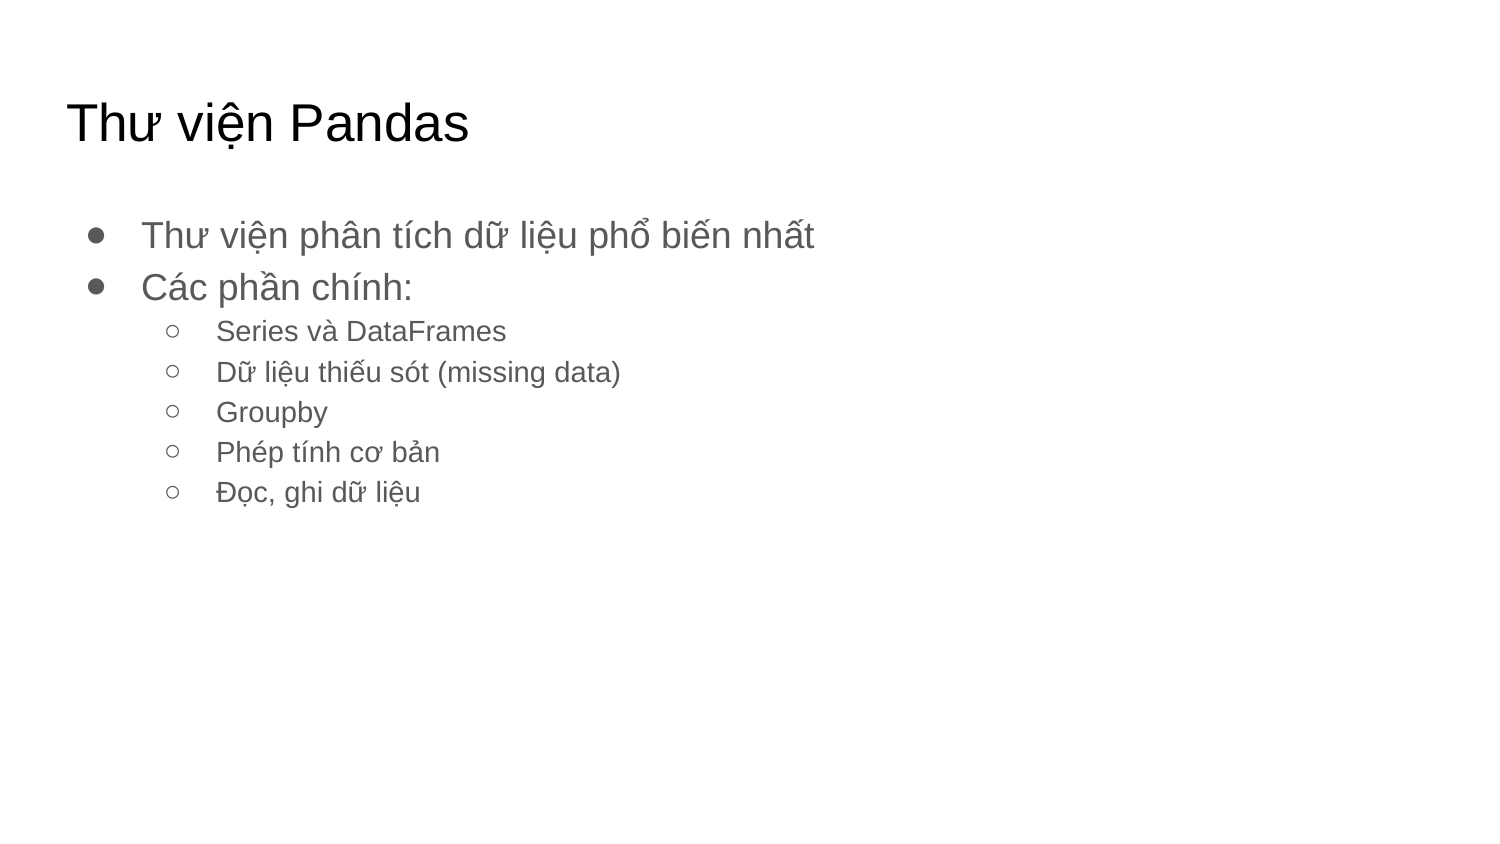

# Thư viện Pandas
Thư viện phân tích dữ liệu phổ biến nhất
Các phần chính:
Series và DataFrames
Dữ liệu thiếu sót (missing data)
Groupby
Phép tính cơ bản
Đọc, ghi dữ liệu